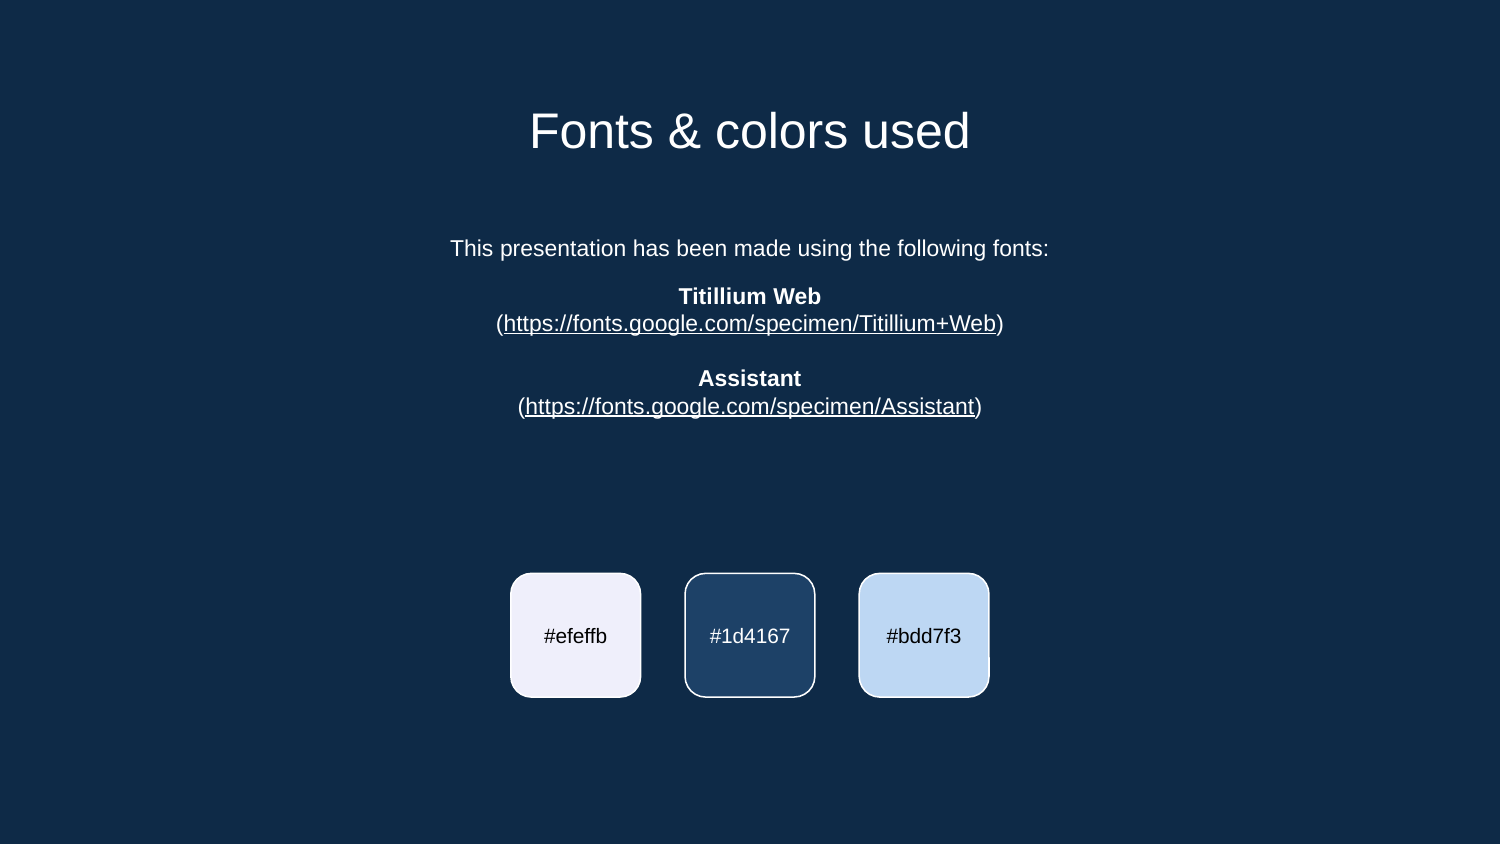

# Fonts & colors used
This presentation has been made using the following fonts:
Titillium Web
(https://fonts.google.com/specimen/Titillium+Web)

Assistant
(https://fonts.google.com/specimen/Assistant)

#efeffb
#1d4167
#bdd7f3